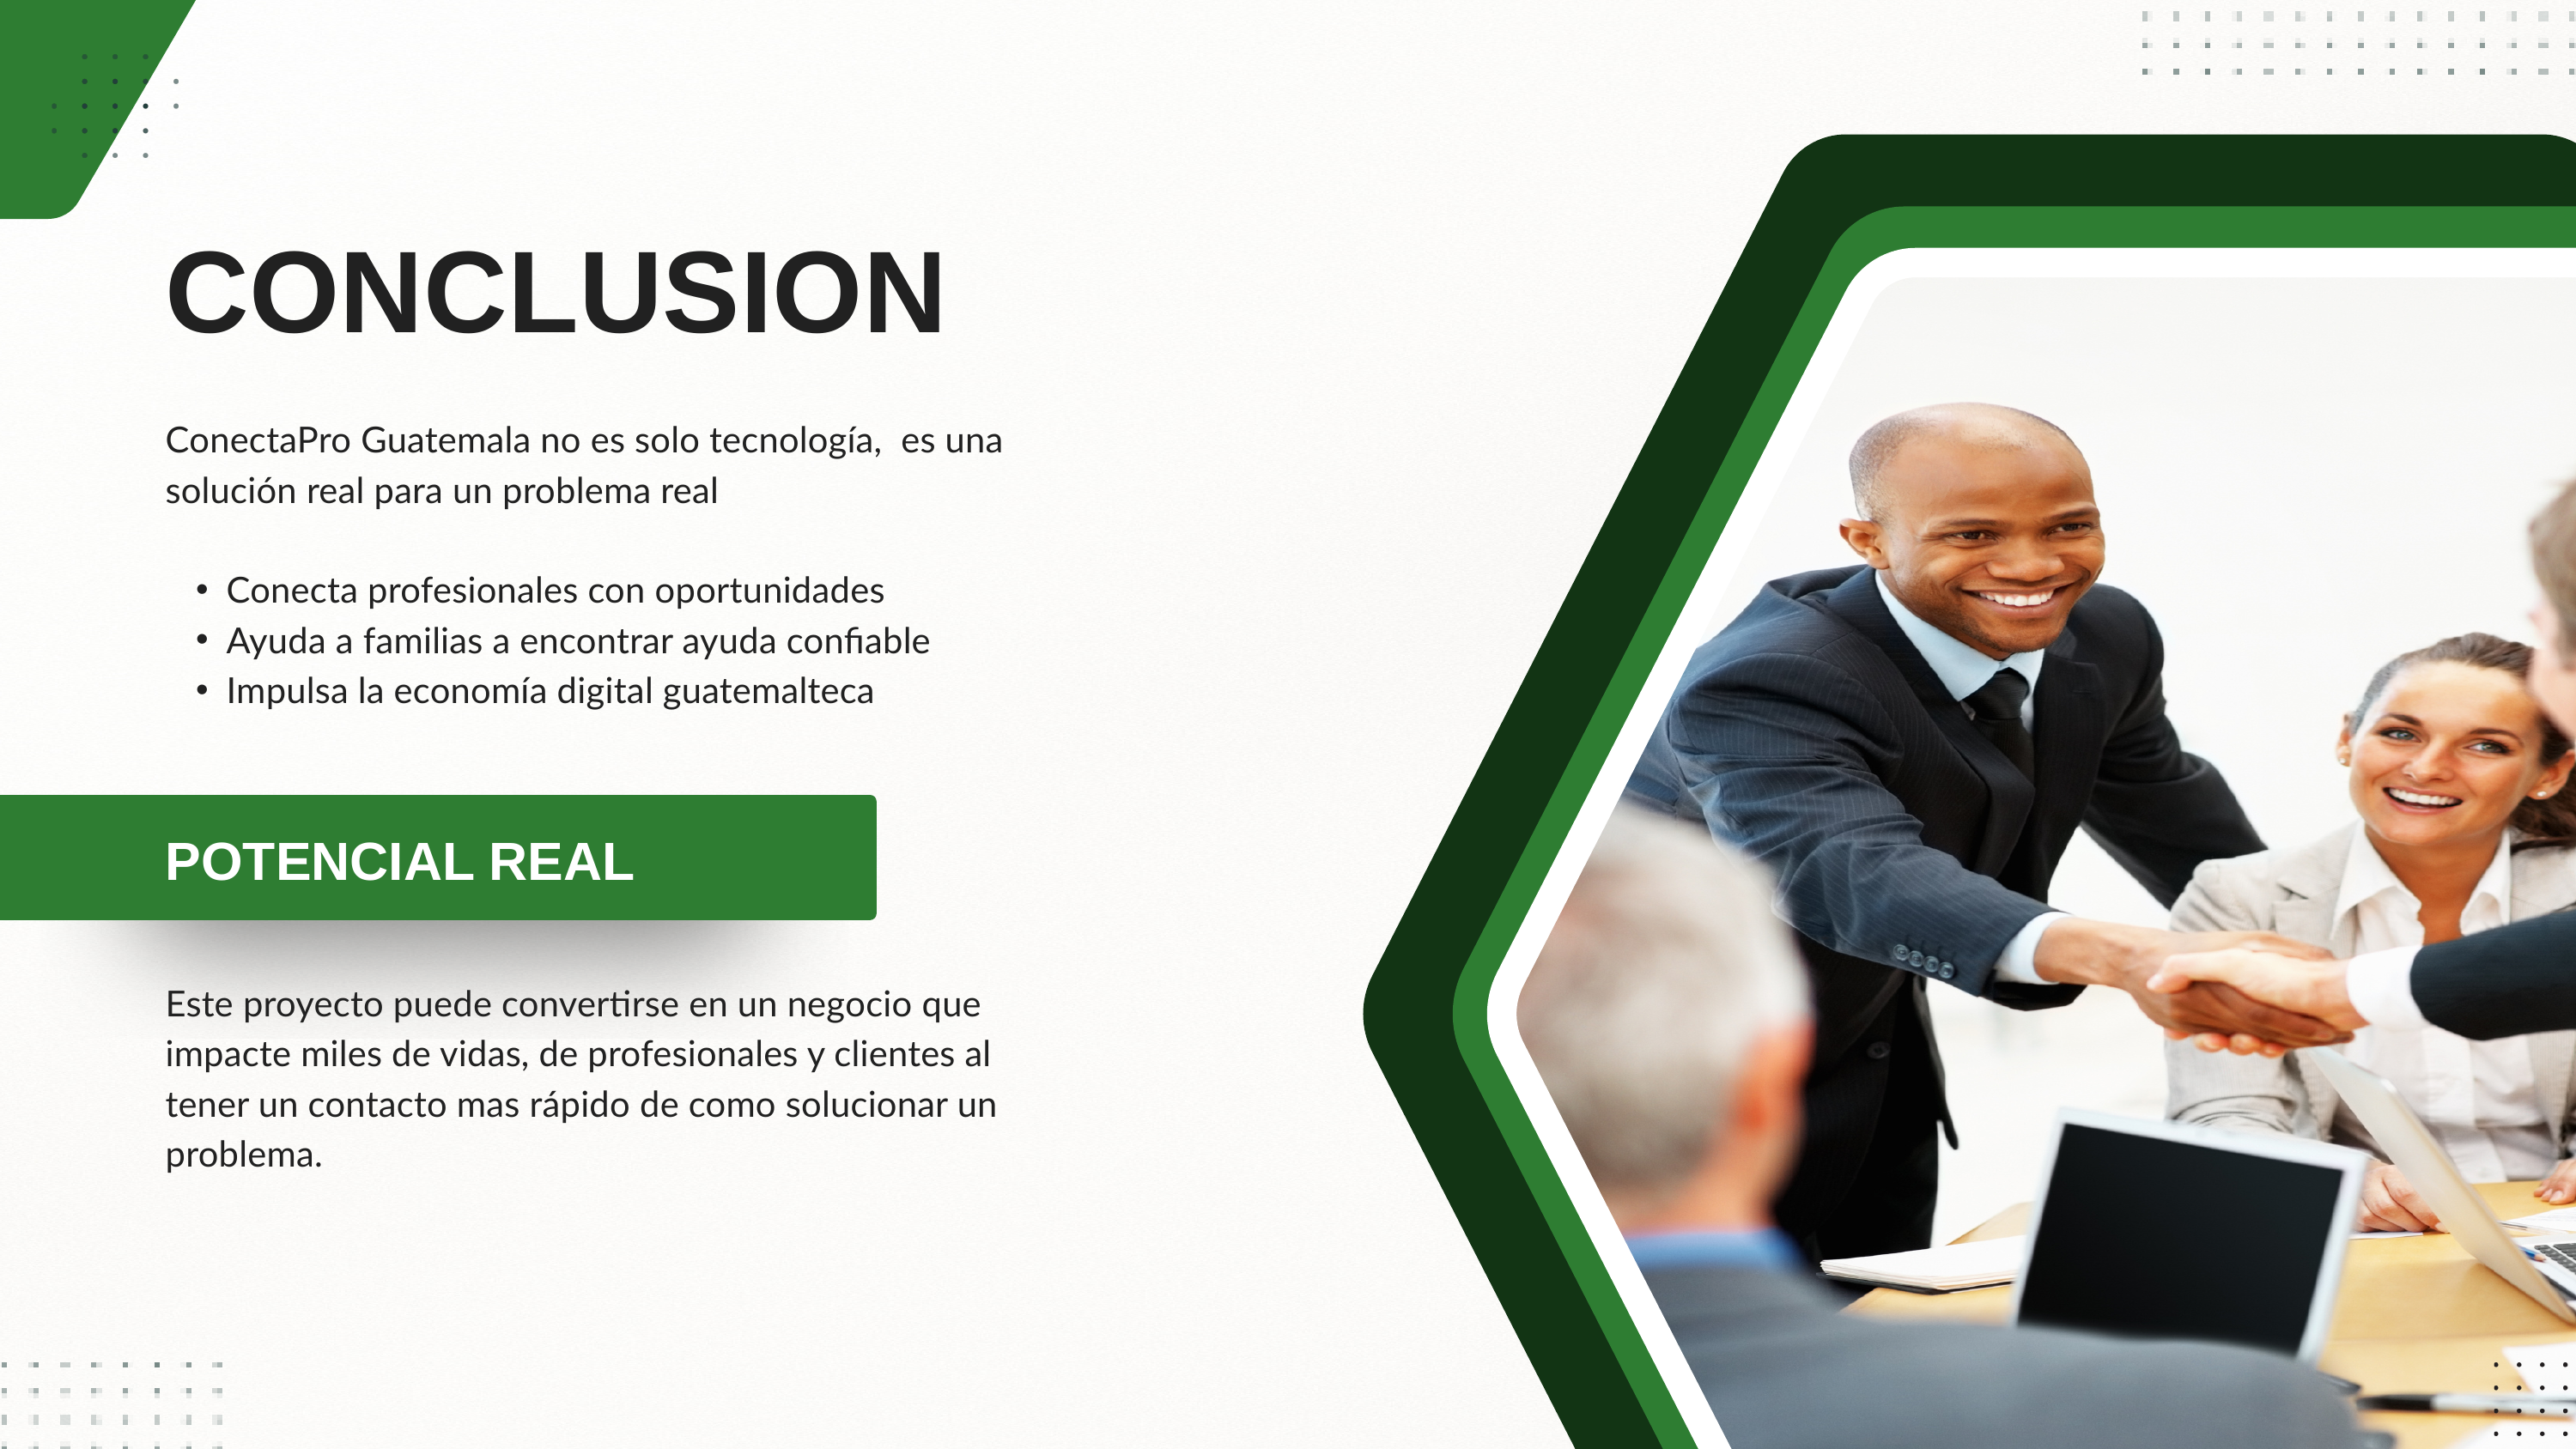

CONCLUSION

ConectaPro Guatemala no es solo tecnología,  es una solución real para un problema real

Conecta profesionales con oportunidades
Ayuda a familias a encontrar ayuda confiable
Impulsa la economía digital guatemalteca

POTENCIAL REAL

Este proyecto puede convertirse en un negocio que impacte miles de vidas, de profesionales y clientes al tener un contacto mas rápido de como solucionar un problema.